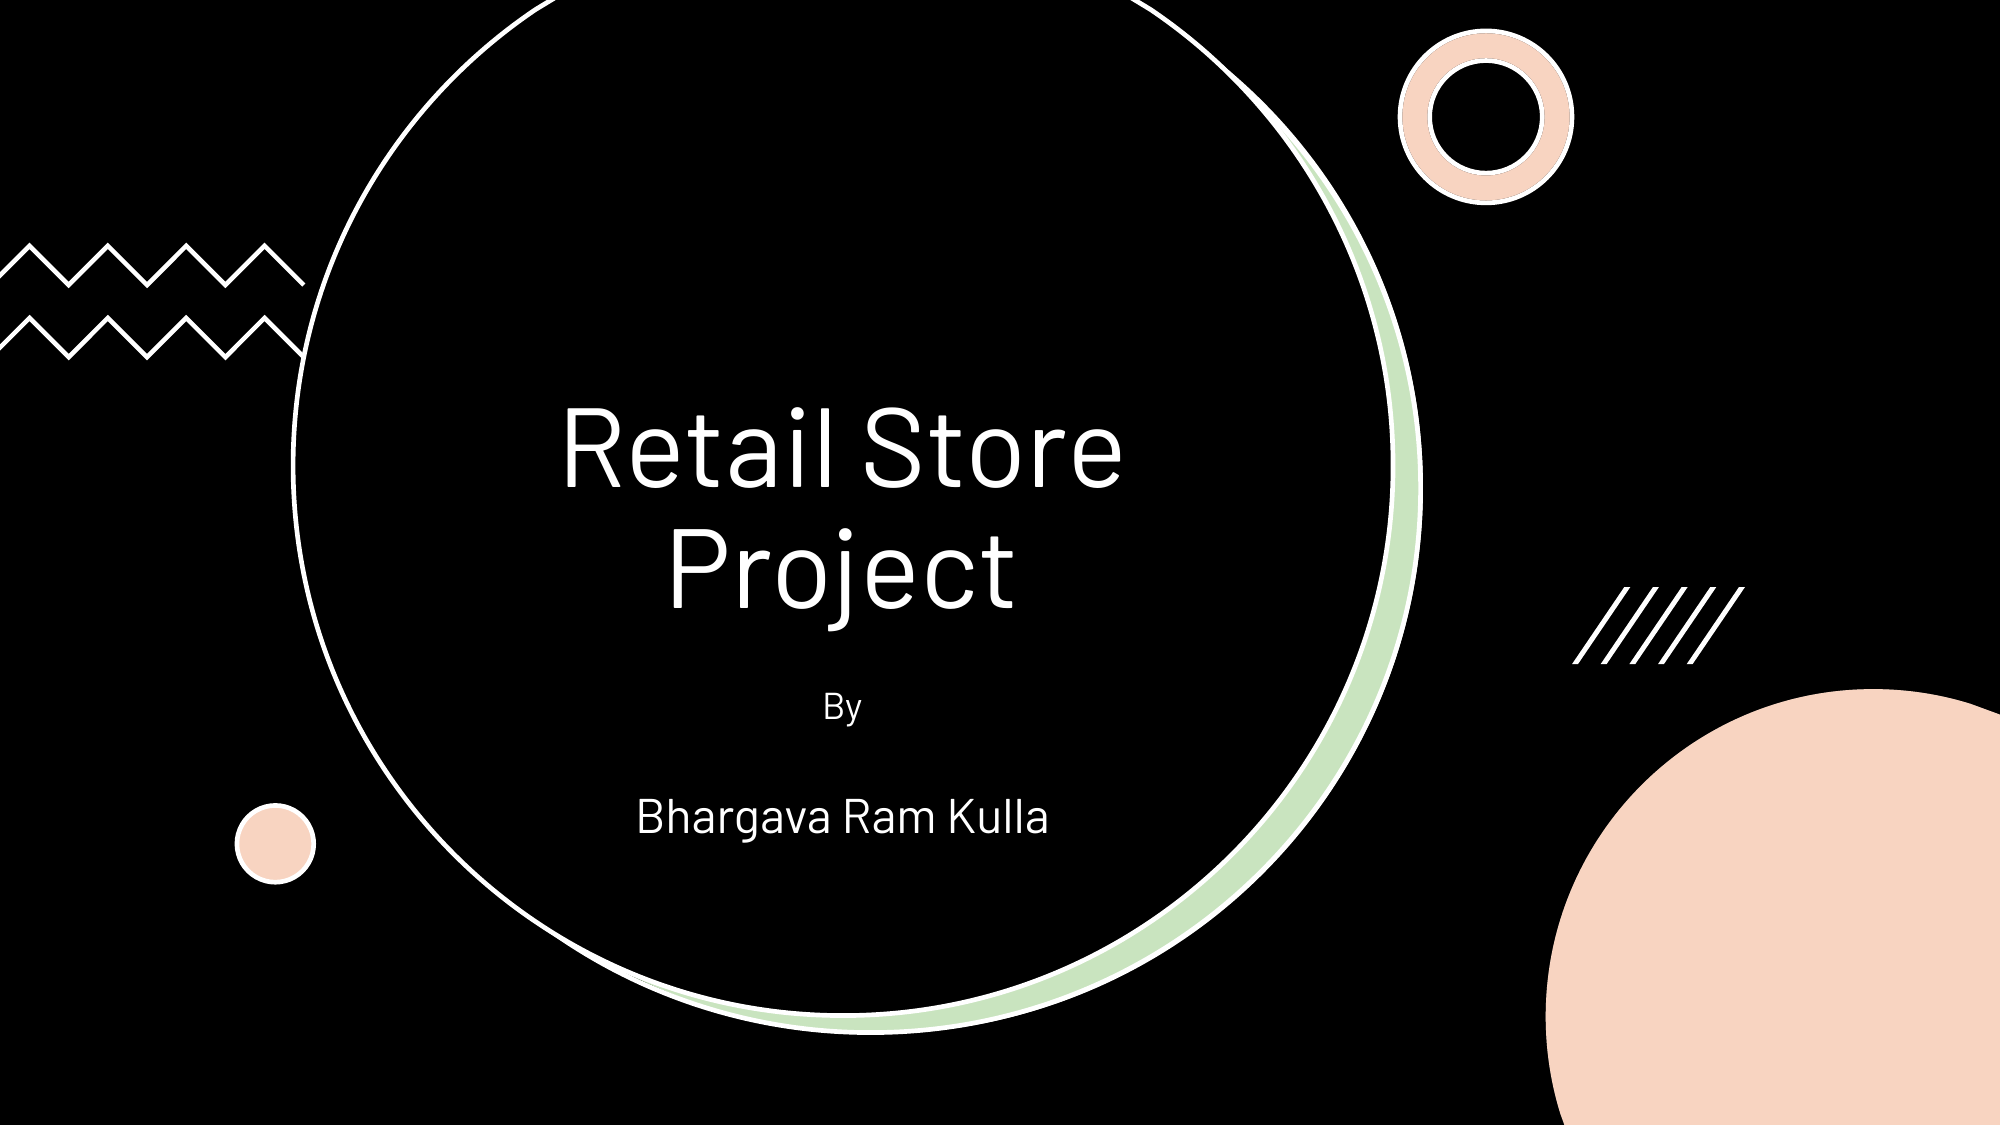

# Retail Store Project

By
Bhargava Ram Kulla